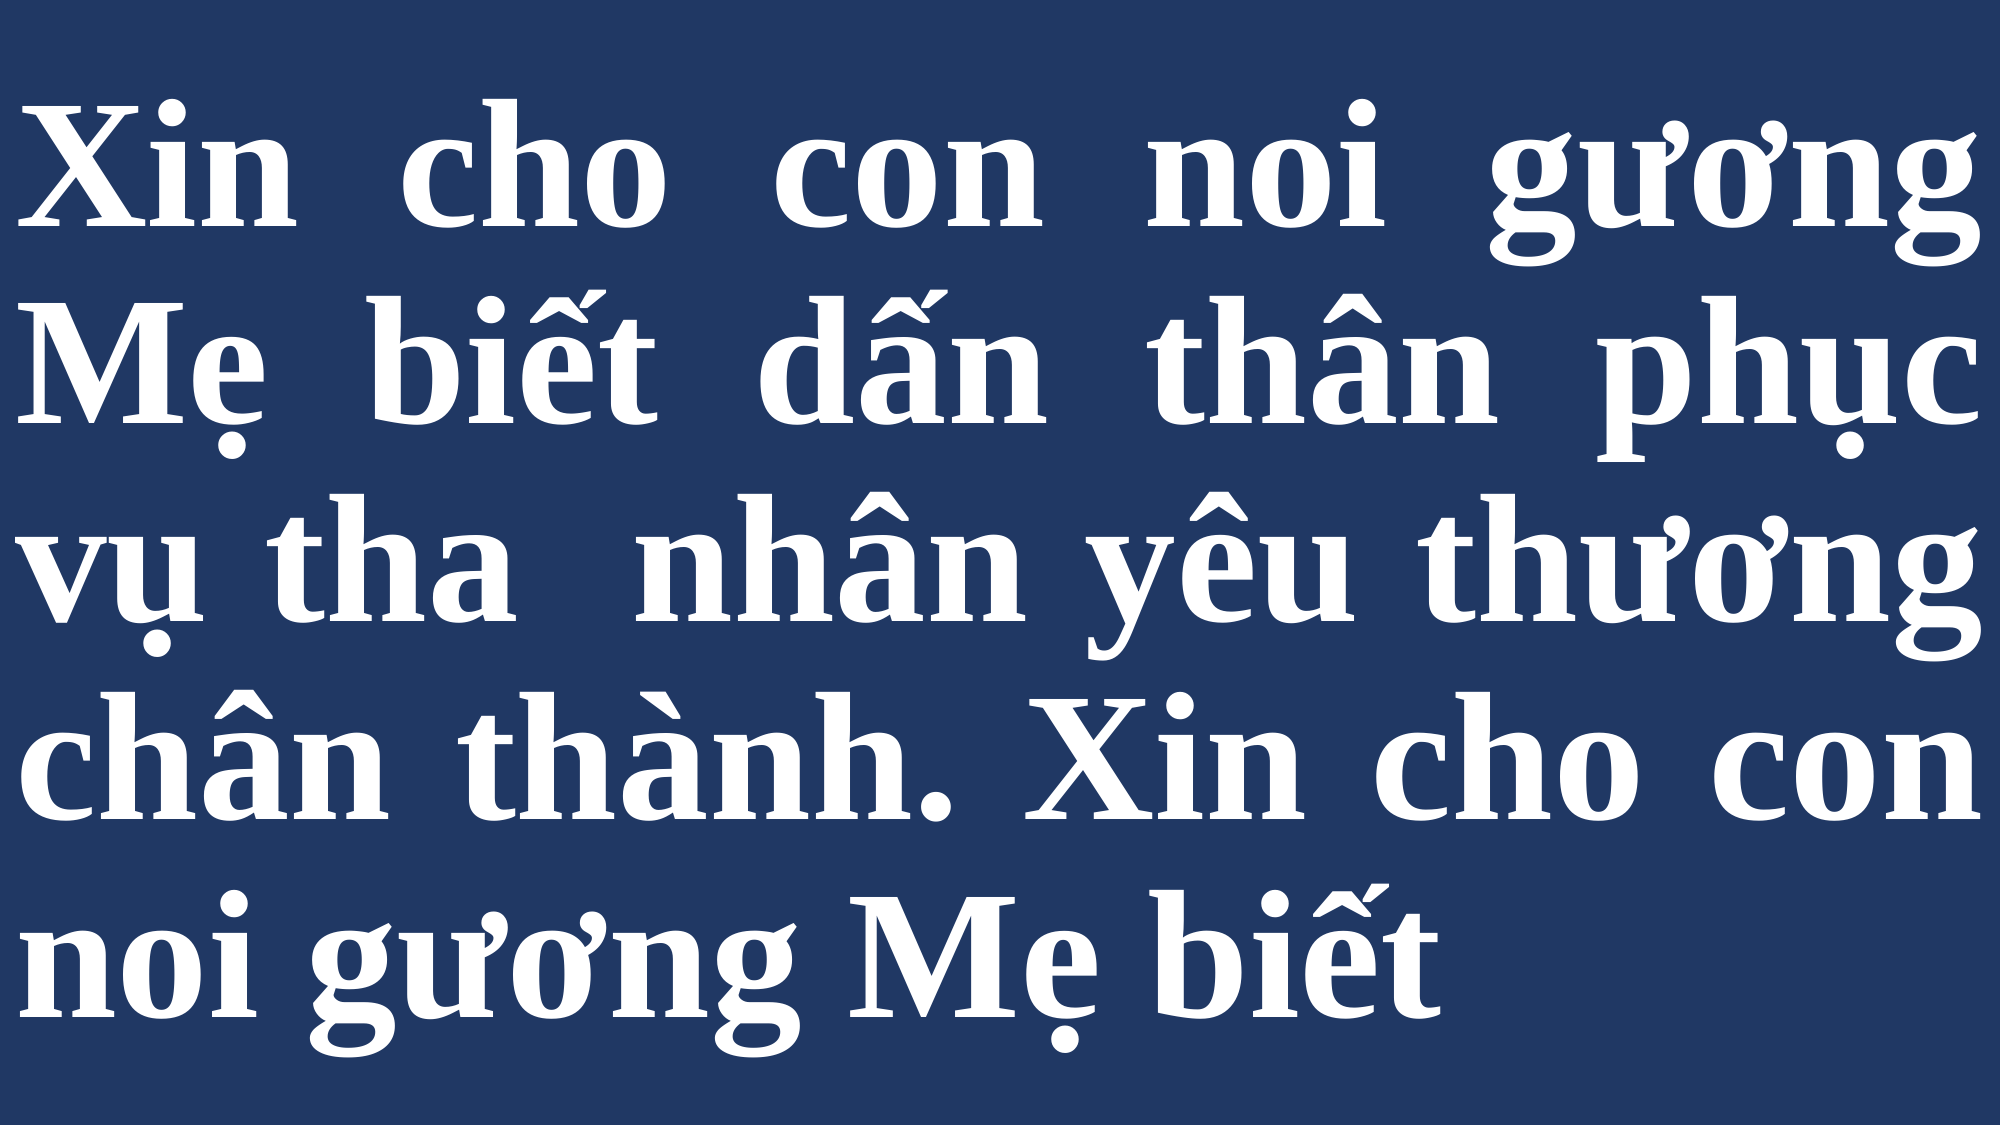

# Xin cho con noi gương Mẹ biết dấn thân phục vụ tha  nhân yêu thương chân thành. Xin cho con noi gương Mẹ biết